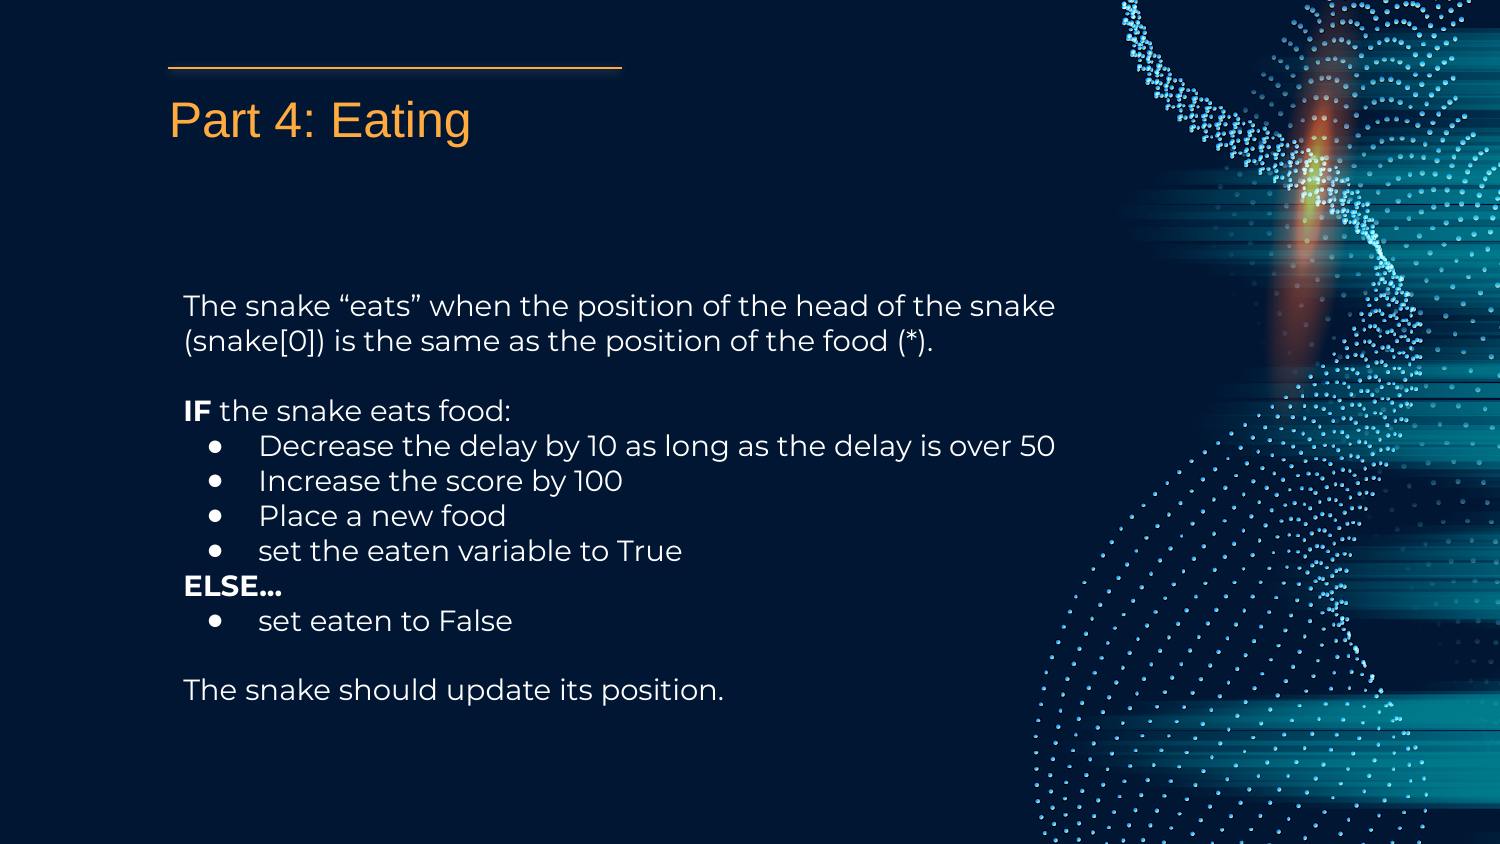

# Part 4: Eating
The snake “eats” when the position of the head of the snake (snake[0]) is the same as the position of the food (*).

IF the snake eats food:
Decrease the delay by 10 as long as the delay is over 50
Increase the score by 100
Place a new food
set the eaten variable to True
ELSE...
set eaten to False

The snake should update its position.